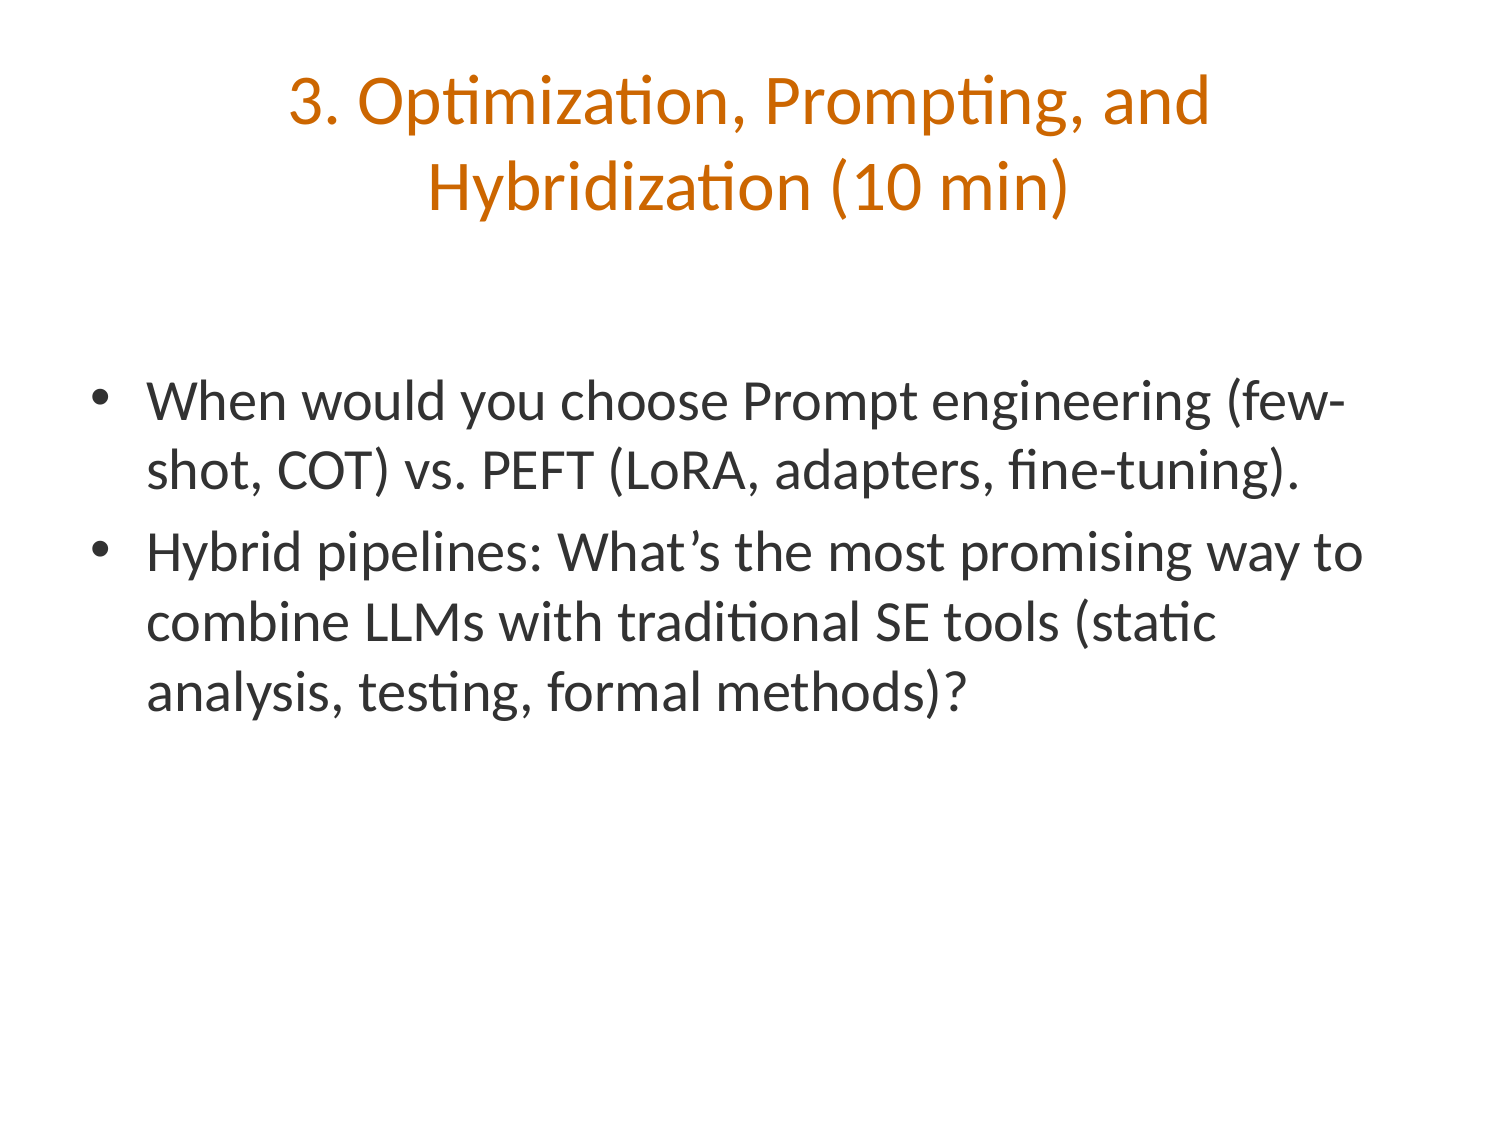

# 3. Optimization, Prompting, and Hybridization (10 min)

When would you choose Prompt engineering (few-shot, COT) vs. PEFT (LoRA, adapters, fine-tuning).
Hybrid pipelines: What’s the most promising way to combine LLMs with traditional SE tools (static analysis, testing, formal methods)?